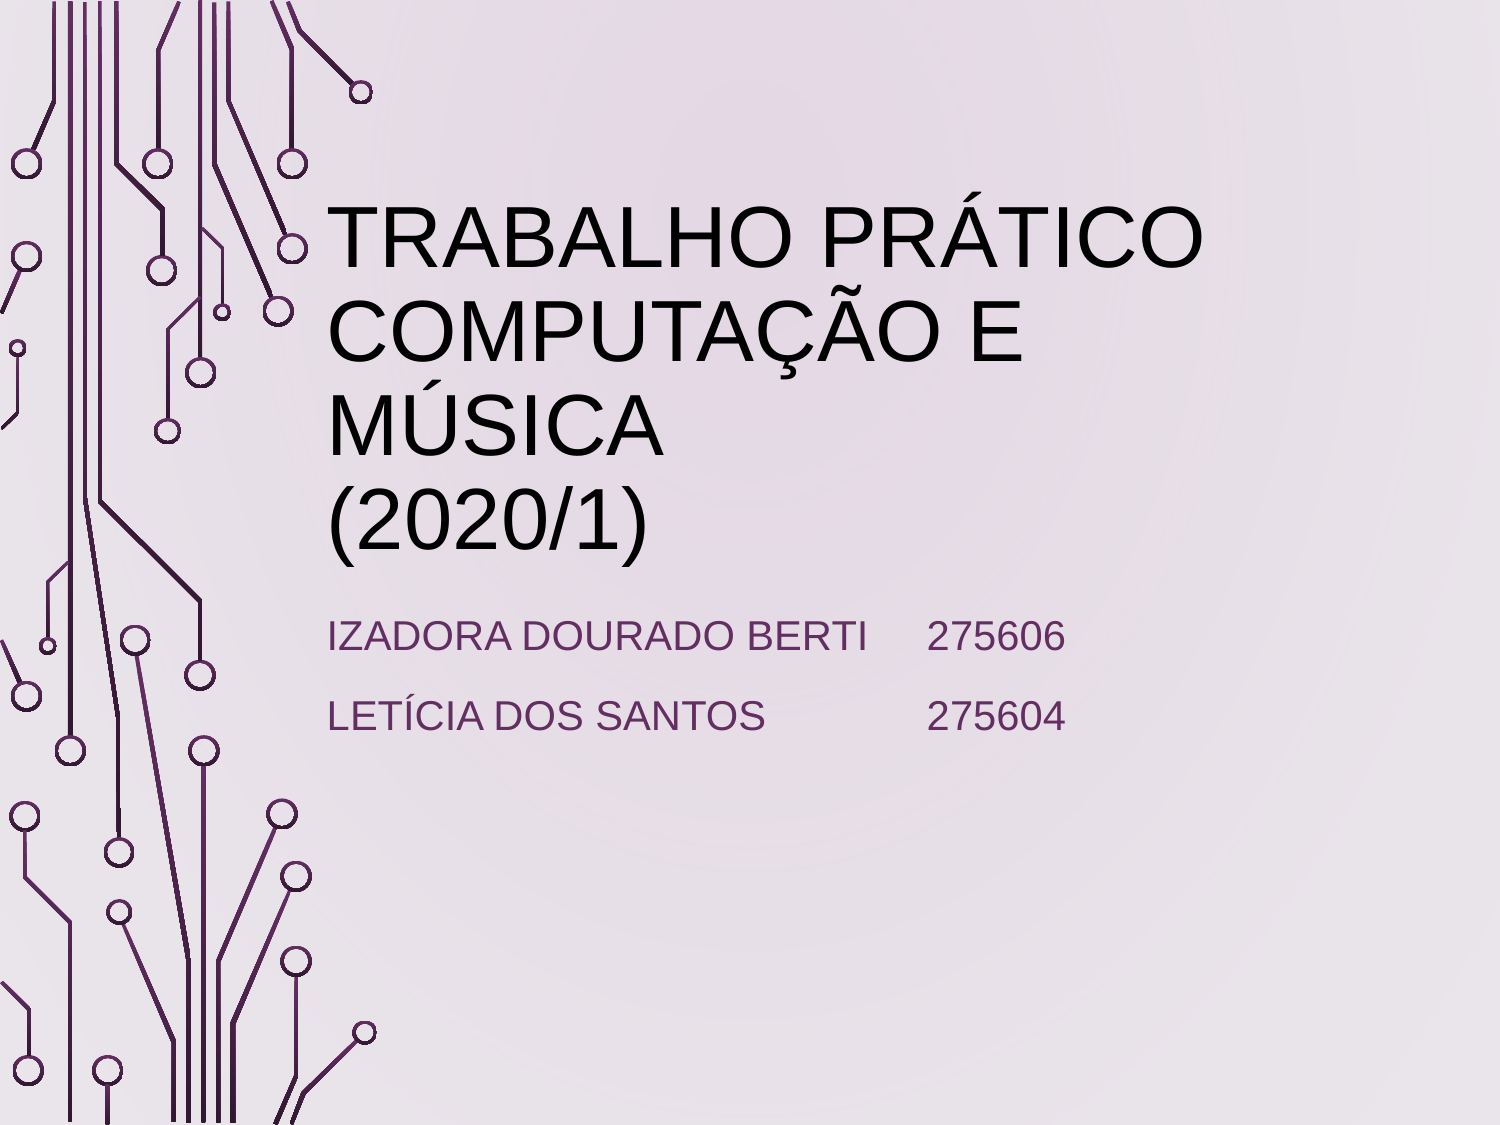

# Trabalho prático computação e música (2020/1)
Izadora dourado berti	275606
Letícia dos santos		275604